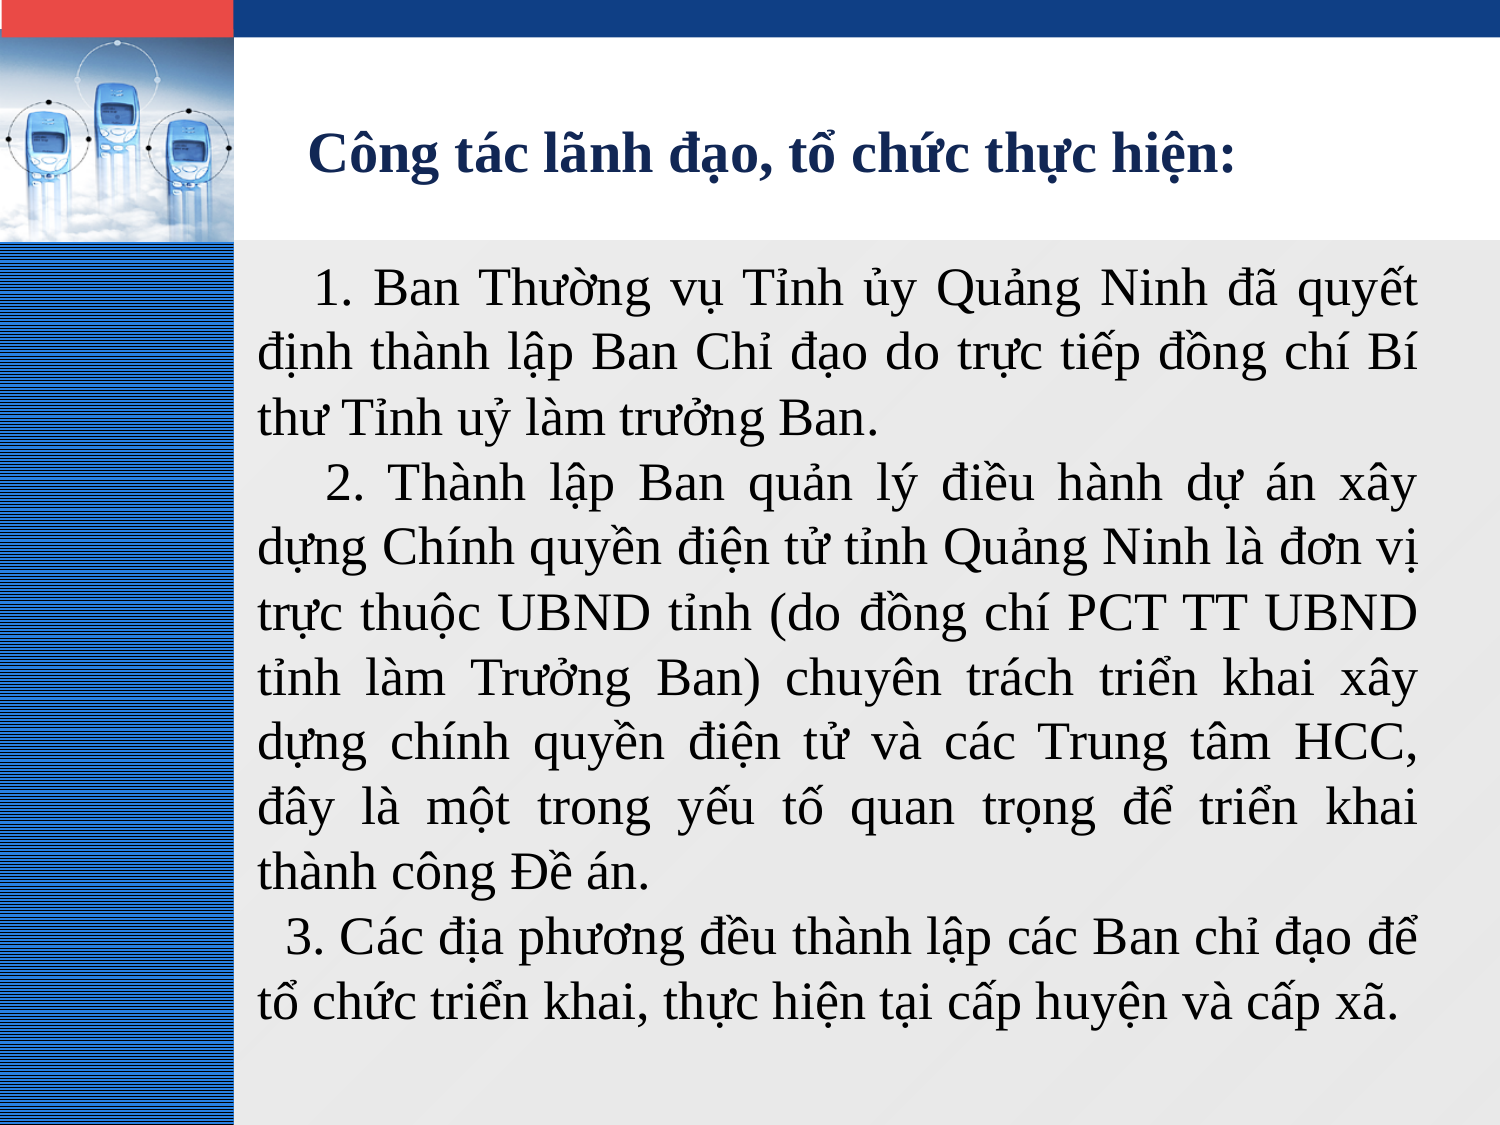

# Công tác lãnh đạo, tổ chức thực hiện:
   1. Ban Thường vụ Tỉnh ủy Quảng Ninh đã quyết định thành lập Ban Chỉ đạo do trực tiếp đồng chí Bí thư Tỉnh uỷ làm trưởng Ban.
   2. Thành lập Ban quản lý điều hành dự án xây dựng Chính quyền điện tử tỉnh Quảng Ninh là đơn vị trực thuộc UBND tỉnh (do đồng chí PCT TT UBND tỉnh làm Trưởng Ban) chuyên trách triển khai xây dựng chính quyền điện tử và các Trung tâm HCC, đây là một trong yếu tố quan trọng để triển khai thành công Đề án.
  3. Các địa phương đều thành lập các Ban chỉ đạo để tổ chức triển khai, thực hiện tại cấp huyện và cấp xã.